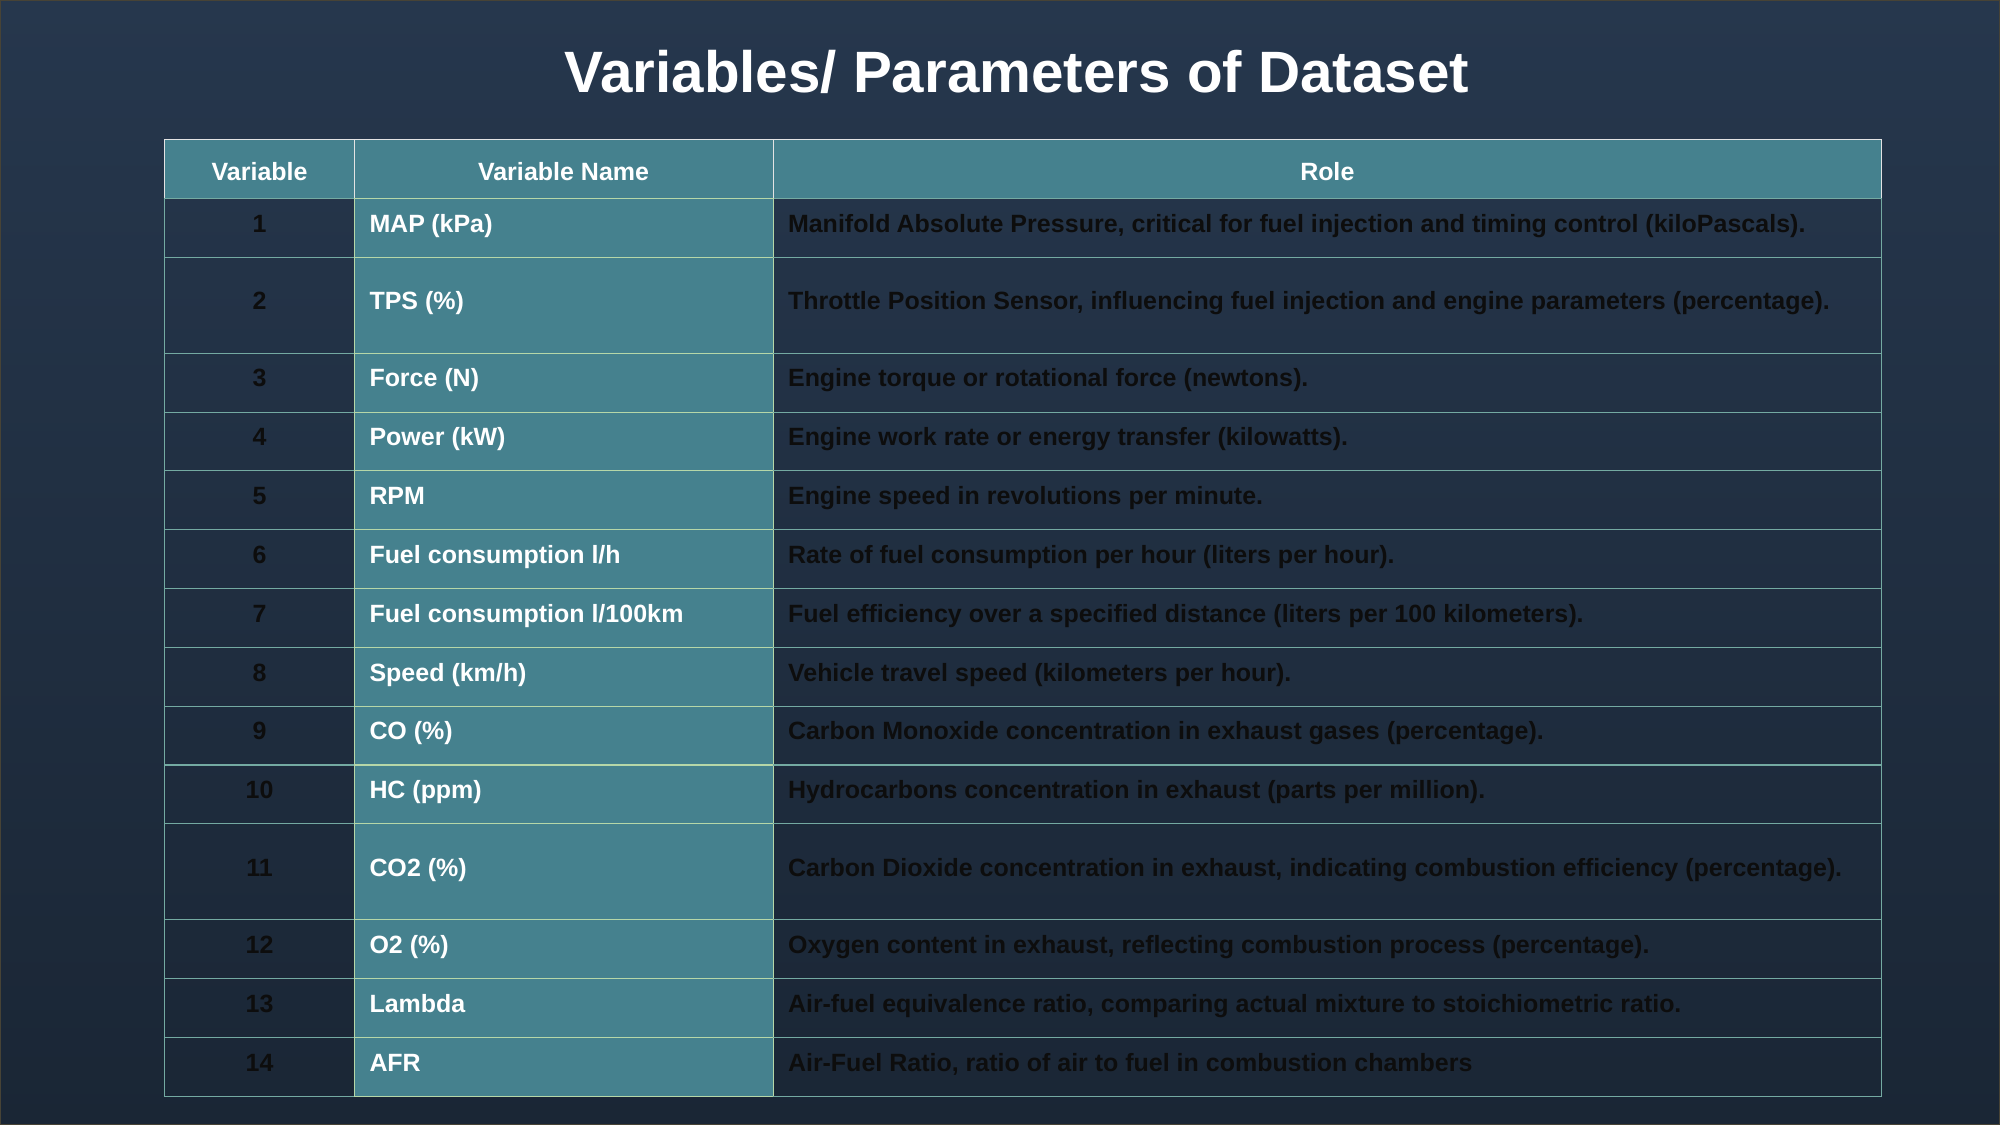

Variables/ Parameters of Dataset
| Variable | Variable Name | Role |
| --- | --- | --- |
| 1 | MAP (kPa) | Manifold Absolute Pressure, critical for fuel injection and timing control (kiloPascals). |
| 2 | TPS (%) | Throttle Position Sensor, influencing fuel injection and engine parameters (percentage). |
| 3 | Force (N) | Engine torque or rotational force (newtons). |
| 4 | Power (kW) | Engine work rate or energy transfer (kilowatts). |
| 5 | RPM | Engine speed in revolutions per minute. |
| 6 | Fuel consumption l/h | Rate of fuel consumption per hour (liters per hour). |
| 7 | Fuel consumption l/100km | Fuel efficiency over a specified distance (liters per 100 kilometers). |
| 8 | Speed (km/h) | Vehicle travel speed (kilometers per hour). |
| 9 | CO (%) | Carbon Monoxide concentration in exhaust gases (percentage). |
| 10 | HC (ppm) | Hydrocarbons concentration in exhaust (parts per million). |
| 11 | CO2 (%) | Carbon Dioxide concentration in exhaust, indicating combustion efficiency (percentage). |
| 12 | O2 (%) | Oxygen content in exhaust, reflecting combustion process (percentage). |
| 13 | Lambda | Air-fuel equivalence ratio, comparing actual mixture to stoichiometric ratio. |
| 14 | AFR | Air-Fuel Ratio, ratio of air to fuel in combustion chambers |